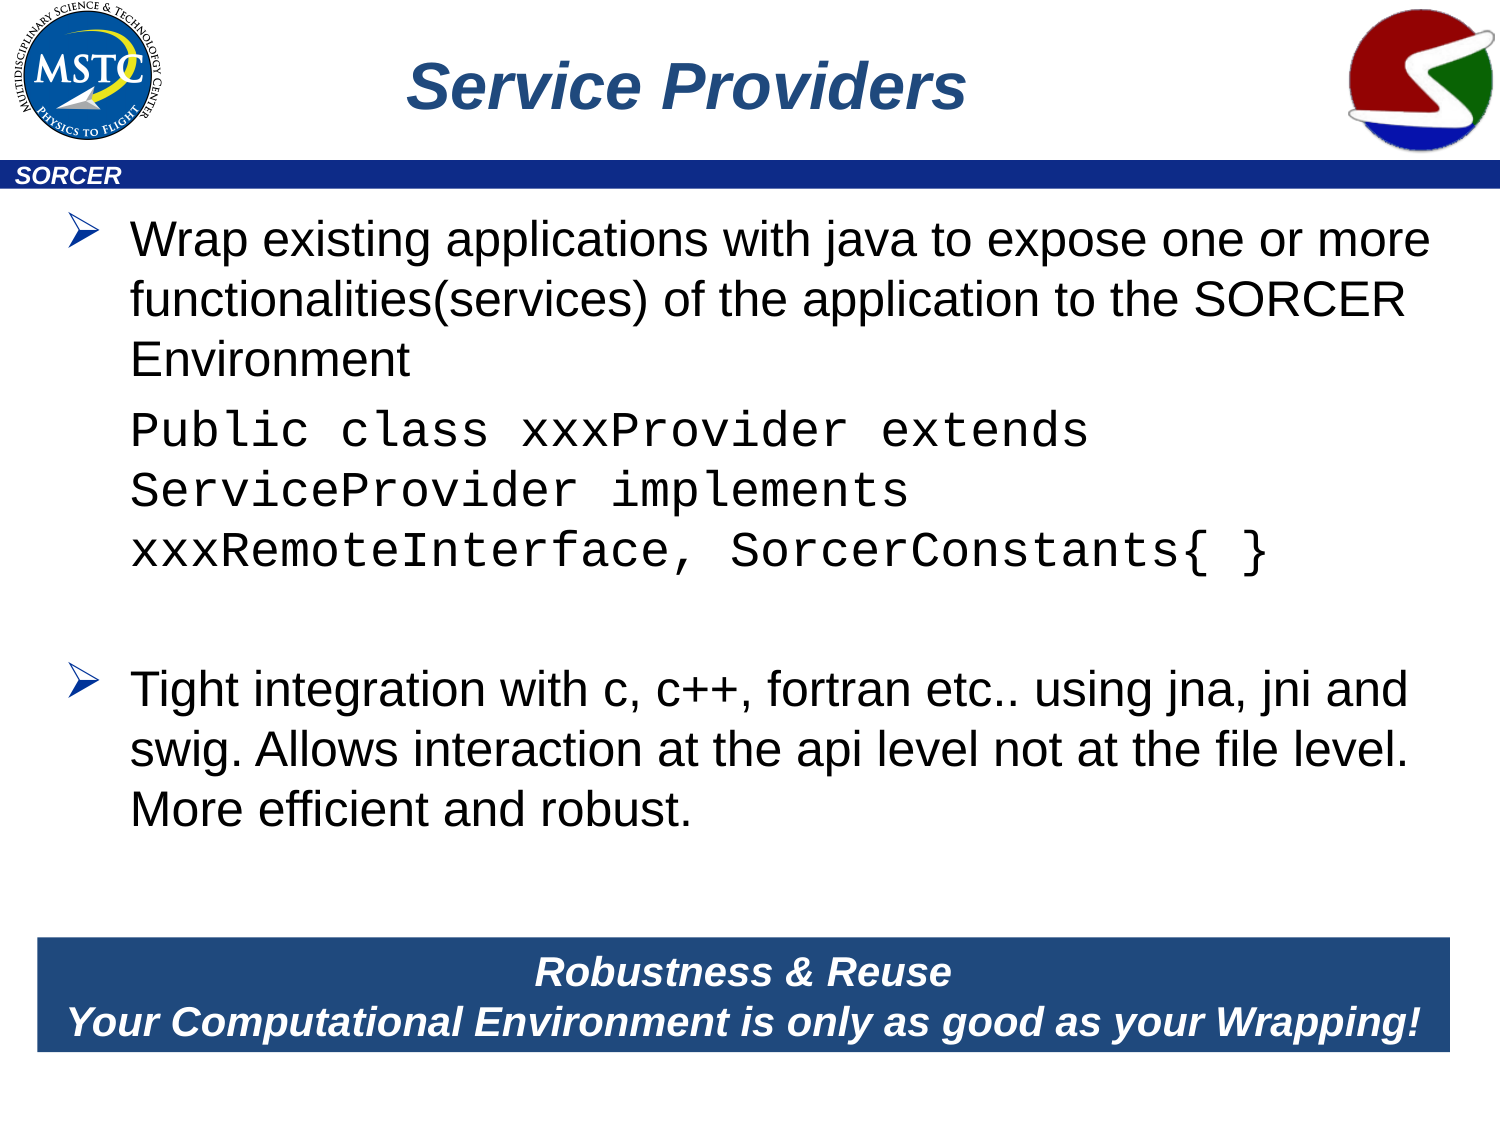

# Service Providers
Wrap existing applications with java to expose one or more functionalities(services) of the application to the SORCER Environment
	Public class xxxProvider extends ServiceProvider implements xxxRemoteInterface, SorcerConstants{ }

Tight integration with c, c++, fortran etc.. using jna, jni and swig. Allows interaction at the api level not at the file level. More efficient and robust.
Robustness & Reuse
Your Computational Environment is only as good as your Wrapping!